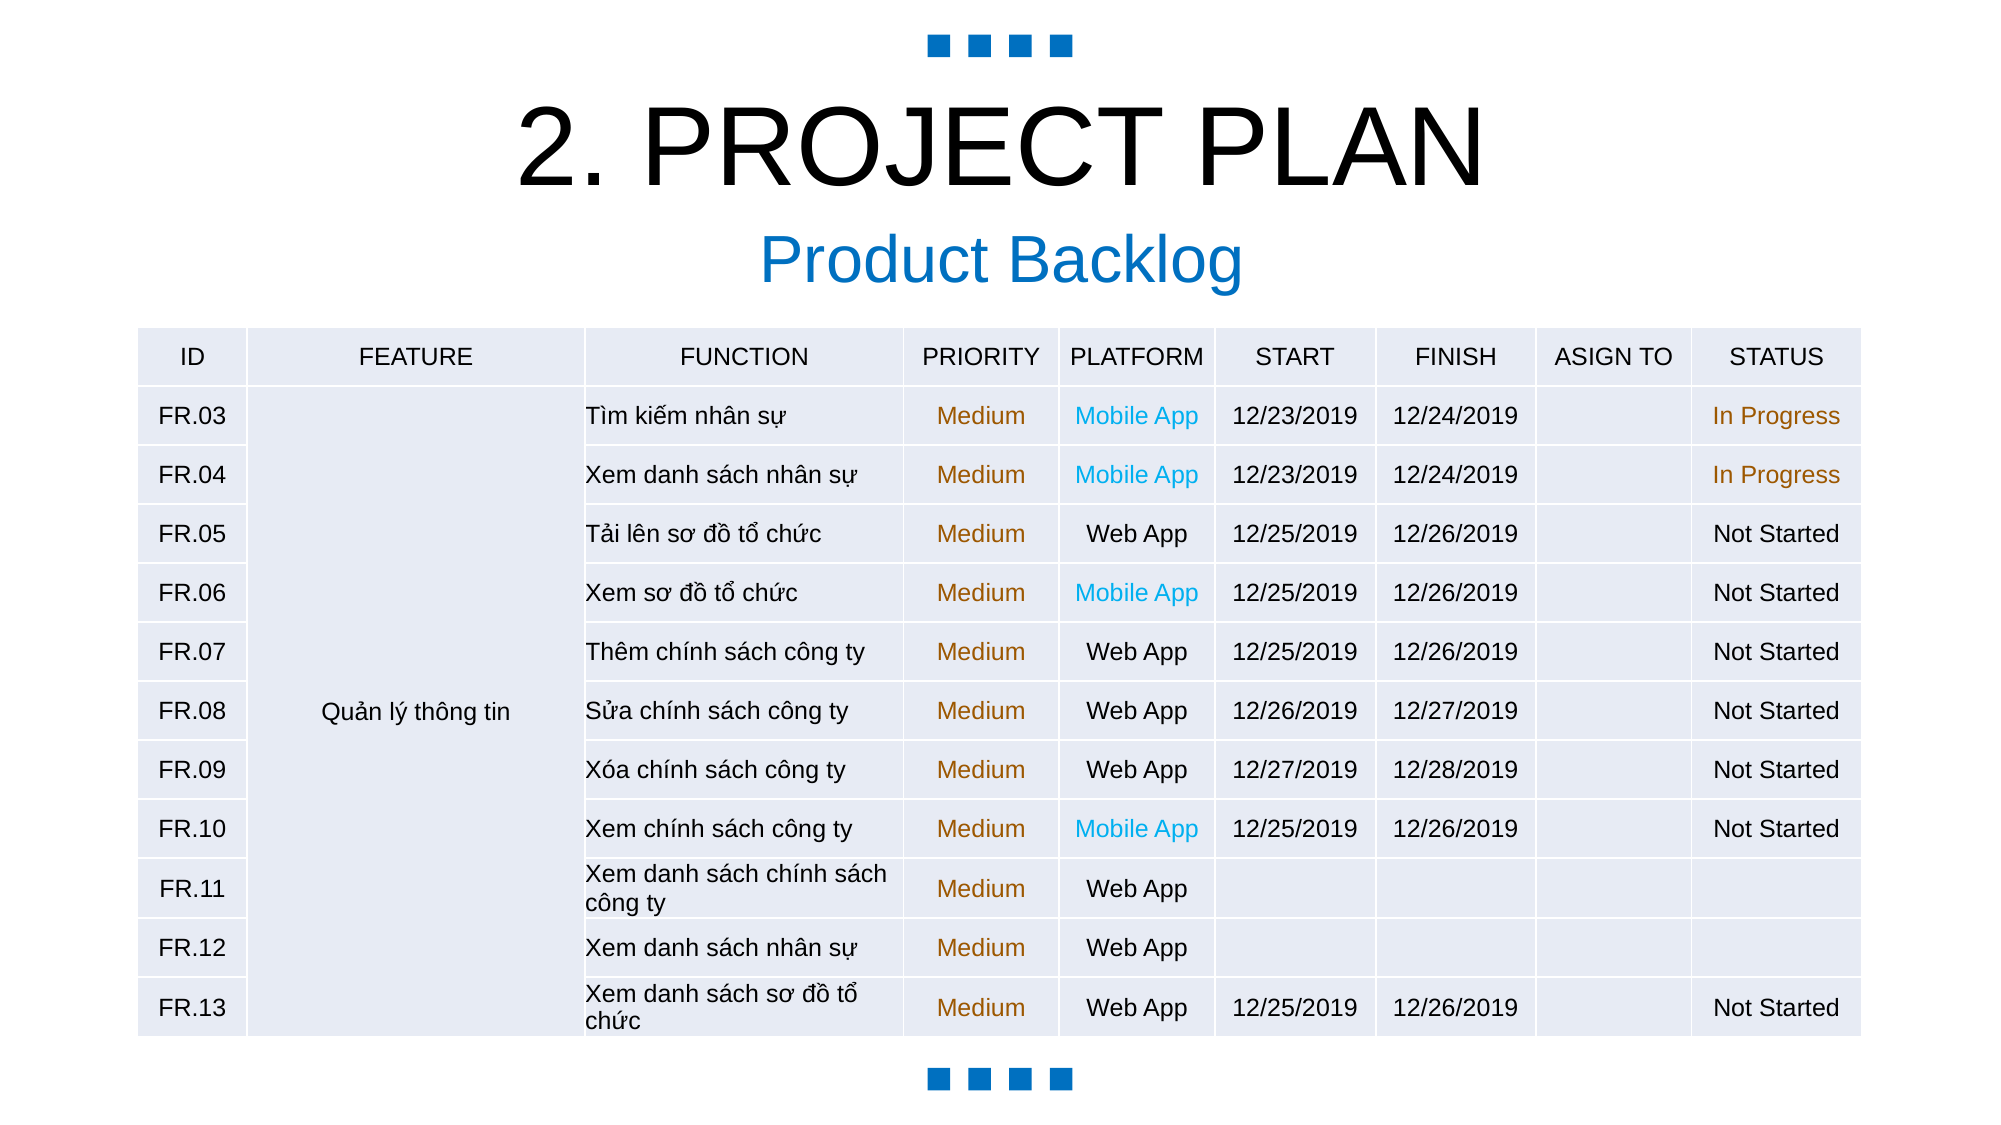

2. PROJECT PLAN
Product Backlog
| ID | FEATURE | FUNCTION | PRIORITY | PLATFORM | START | FINISH | ASIGN TO | STATUS |
| --- | --- | --- | --- | --- | --- | --- | --- | --- |
| FR.03 | Quản lý thông tin | Tìm kiếm nhân sự | Medium | Mobile App | 12/23/2019 | 12/24/2019 |  | In Progress |
| FR.04 |  | Xem danh sách nhân sự | Medium | Mobile App | 12/23/2019 | 12/24/2019 |  | In Progress |
| FR.05 |  | Tải lên sơ đồ tổ chức | Medium | Web App | 12/25/2019 | 12/26/2019 |  | Not Started |
| FR.06 |  | Xem sơ đồ tổ chức | Medium | Mobile App | 12/25/2019 | 12/26/2019 |  | Not Started |
| FR.07 |  | Thêm chính sách công ty | Medium | Web App | 12/25/2019 | 12/26/2019 |  | Not Started |
| FR.08 |  | Sửa chính sách công ty | Medium | Web App | 12/26/2019 | 12/27/2019 |  | Not Started |
| FR.09 |  | Xóa chính sách công ty | Medium | Web App | 12/27/2019 | 12/28/2019 |  | Not Started |
| FR.10 |  | Xem chính sách công ty | Medium | Mobile App | 12/25/2019 | 12/26/2019 |  | Not Started |
| FR.11 |  | Xem danh sách chính sách công ty | Medium | Web App |  |  |  |  |
| FR.12 |  | Xem danh sách nhân sự | Medium | Web App |  |  |  |  |
| FR.13 |  | Xem danh sách sơ đồ tổ chức | Medium | Web App | 12/25/2019 | 12/26/2019 |  | Not Started |